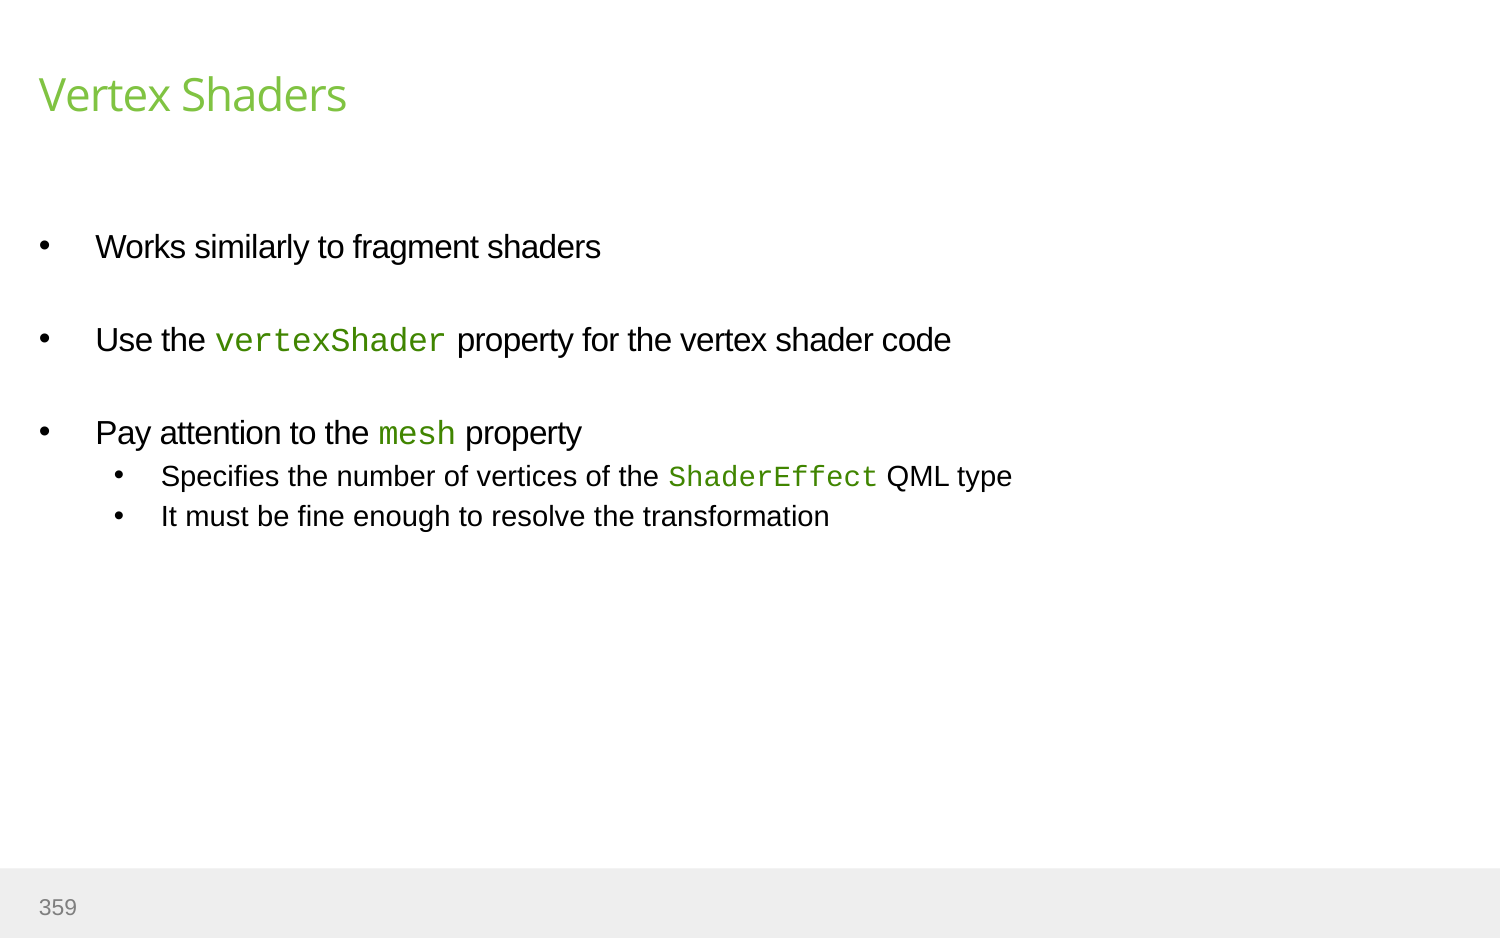

# Vertex Shaders
Works similarly to fragment shaders

Use the vertexShader property for the vertex shader code

Pay attention to the mesh property
Specifies the number of vertices of the ShaderEffect QML type
It must be fine enough to resolve the transformation
359